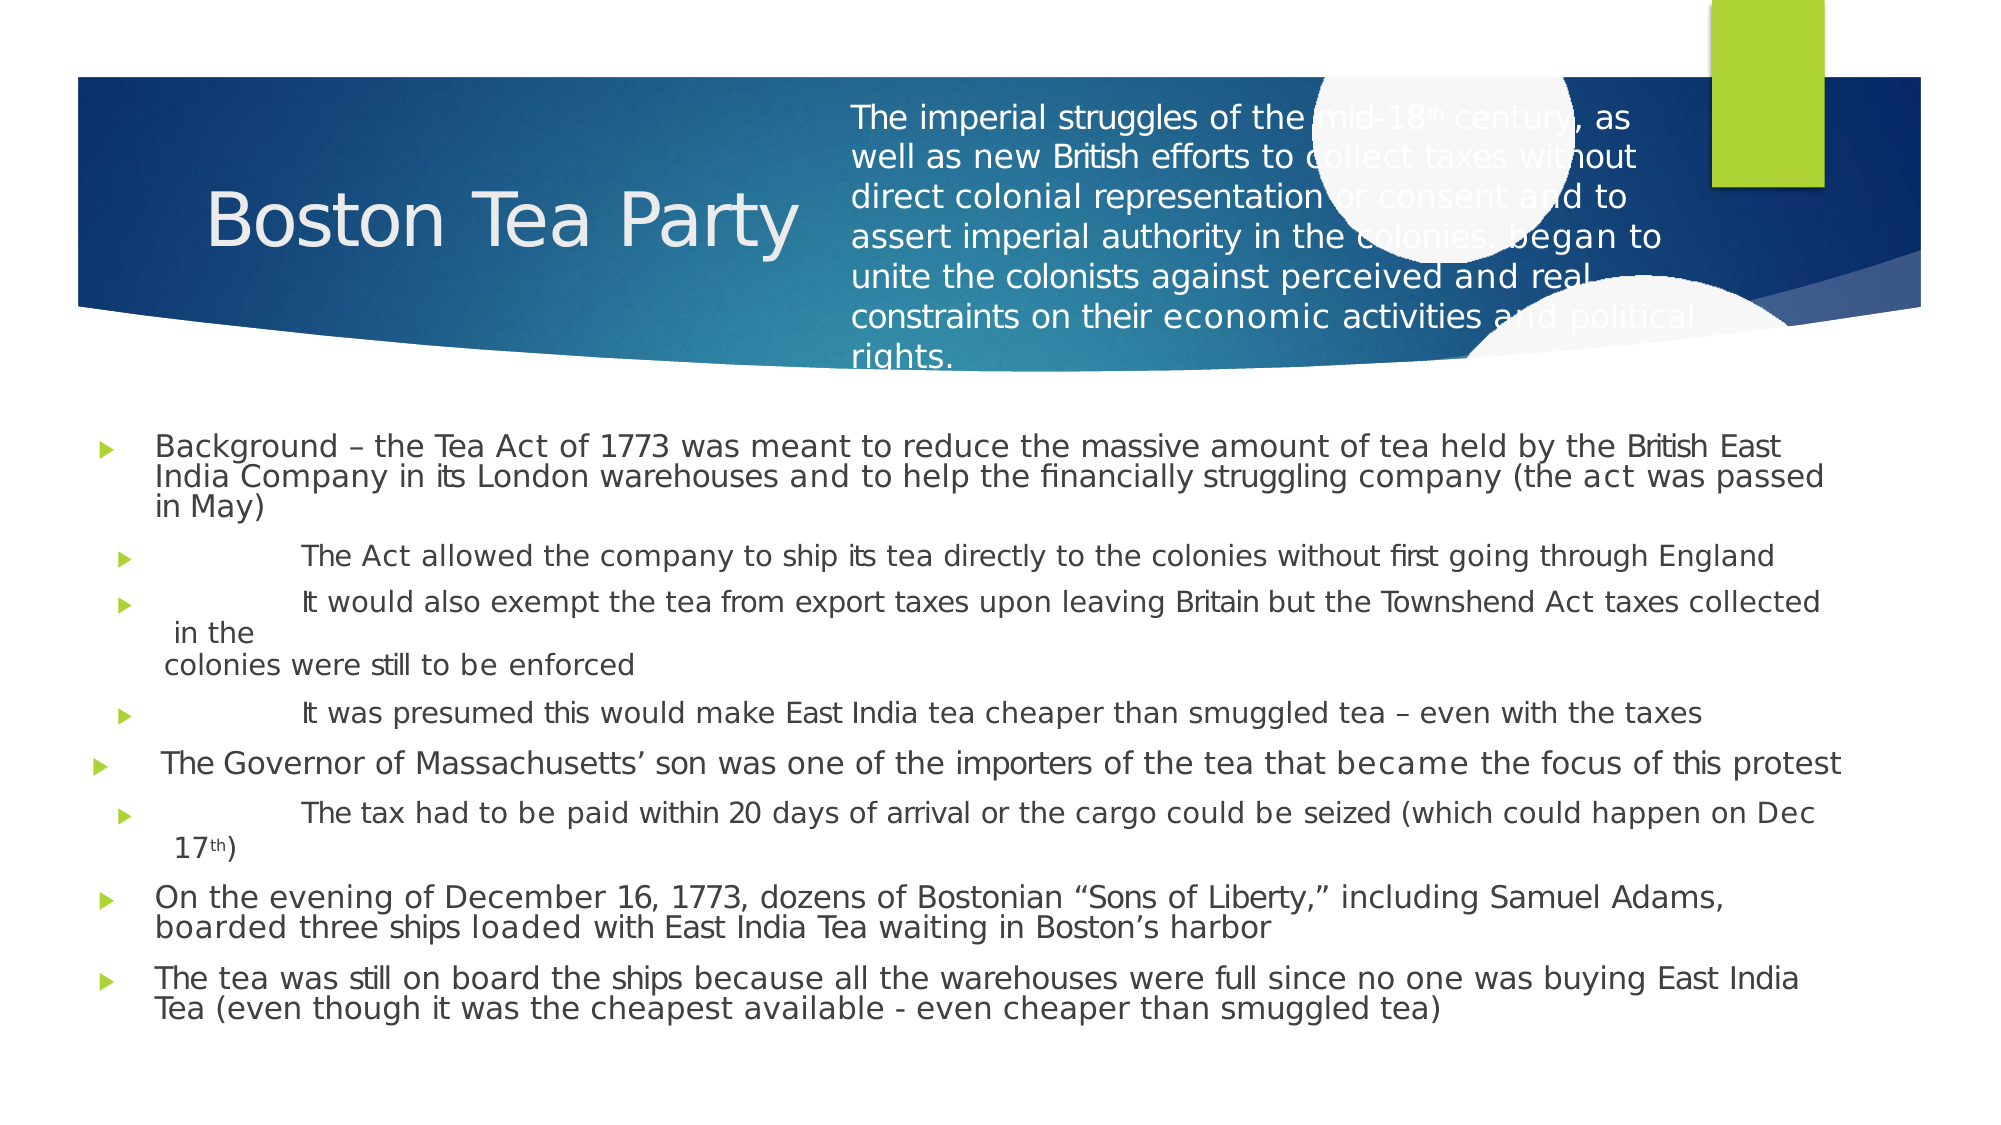

The imperial struggles of the mid-18th century, as well as new British efforts to collect taxes without direct colonial representation or consent and to assert imperial authority in the colonies, began to unite the colonists against perceived and real constraints on their economic activities and political rights.
# Boston Tea Party
▶	Background – the Tea Act of 1773 was meant to reduce the massive amount of tea held by the British East India Company in its London warehouses and to help the financially struggling company (the act was passed in May)
▶	The Act allowed the company to ship its tea directly to the colonies without first going through England
▶	It would also exempt the tea from export taxes upon leaving Britain but the Townshend Act taxes collected in the
colonies were still to be enforced
▶	It was presumed this would make East India tea cheaper than smuggled tea – even with the taxes
▶	The Governor of Massachusetts’ son was one of the importers of the tea that became the focus of this protest
▶	The tax had to be paid within 20 days of arrival or the cargo could be seized (which could happen on Dec 17th)
▶	On the evening of December 16, 1773, dozens of Bostonian “Sons of Liberty,” including Samuel Adams, boarded three ships loaded with East India Tea waiting in Boston’s harbor
▶	The tea was still on board the ships because all the warehouses were full since no one was buying East India Tea (even though it was the cheapest available - even cheaper than smuggled tea)